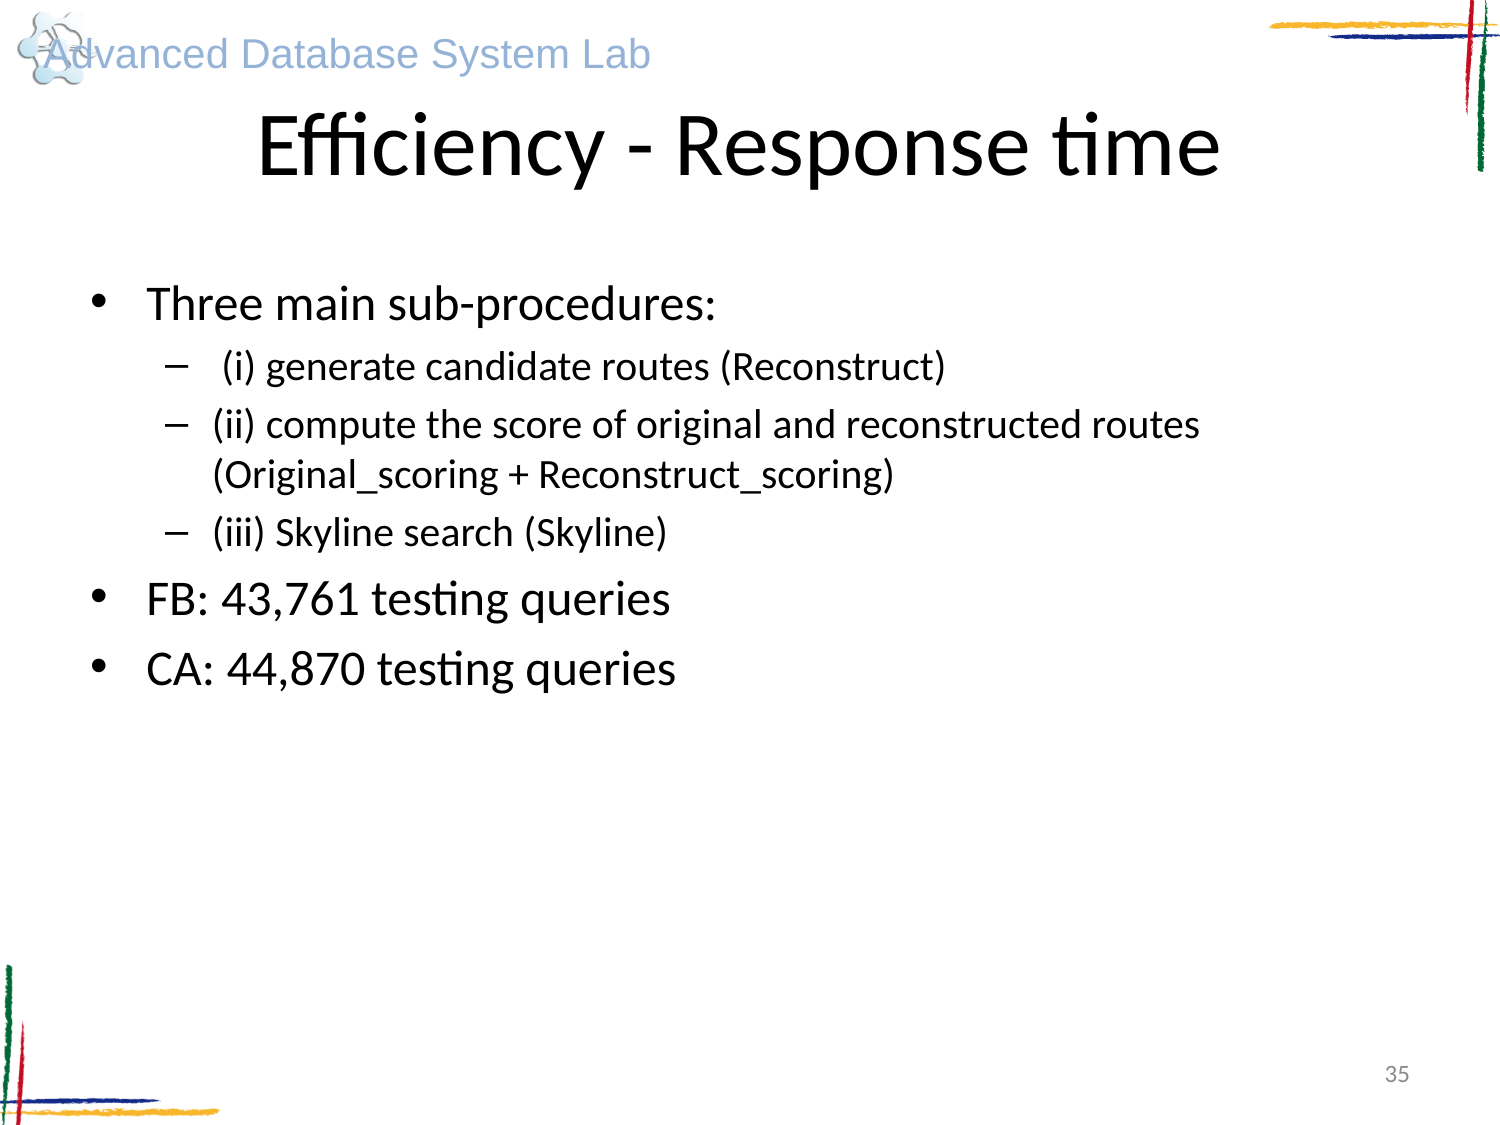

# Efficiency - Response time
Three main sub-procedures:
 (i) generate candidate routes (Reconstruct)
(ii) compute the score of original and reconstructed routes (Original_scoring + Reconstruct_scoring)
(iii) Skyline search (Skyline)
FB: 43,761 testing queries
CA: 44,870 testing queries

35